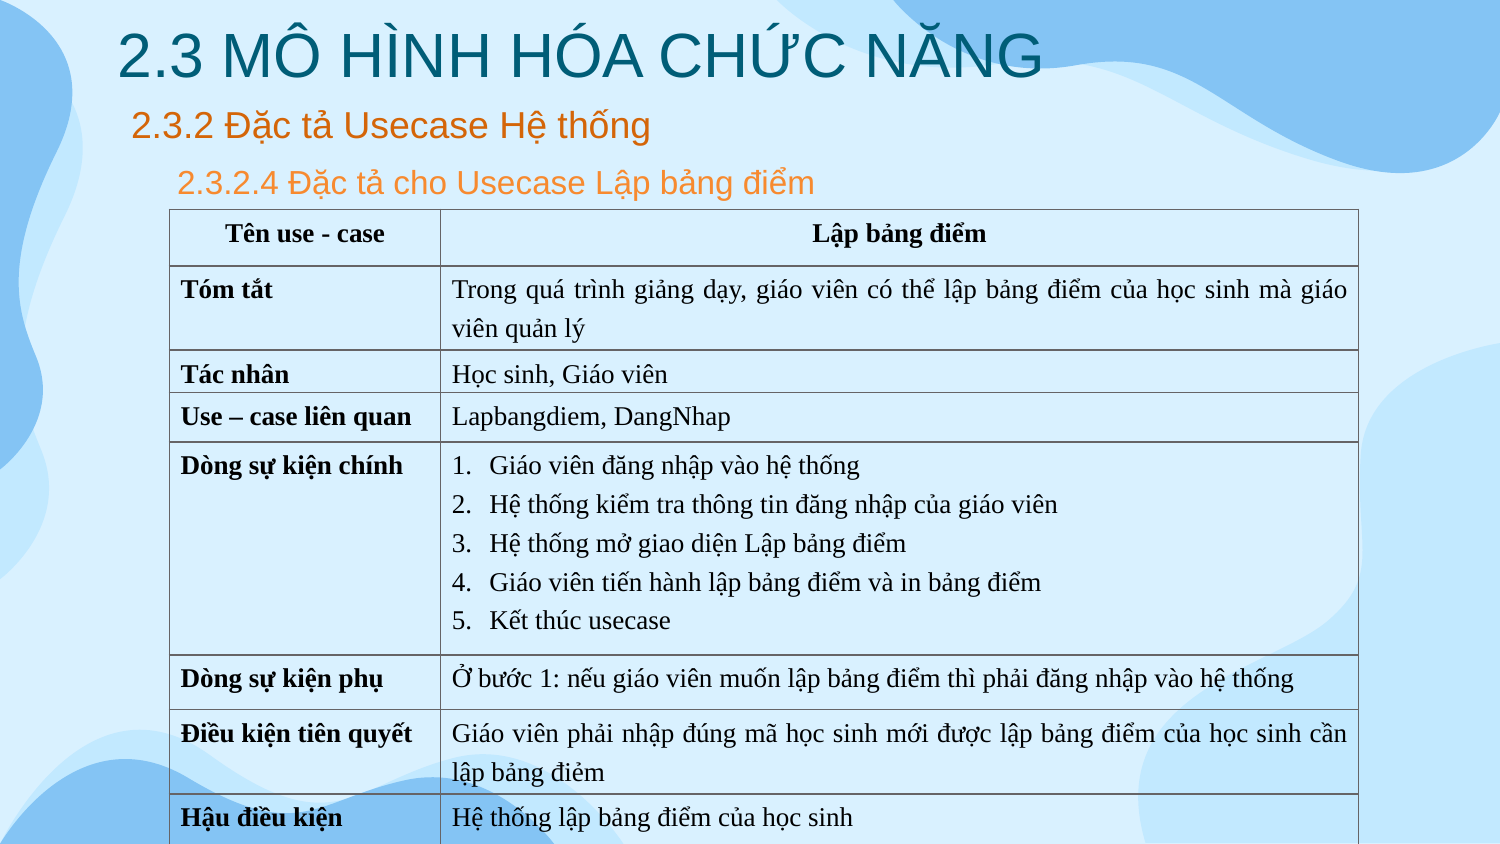

# 2.3 MÔ HÌNH HÓA CHỨC NĂNG
2.3.2 Đặc tả Usecase Hệ thống
2.3.2.4 Đặc tả cho Usecase Lập bảng điểm
| Tên use - case | Lập bảng điểm |
| --- | --- |
| Tóm tắt | Trong quá trình giảng dạy, giáo viên có thể lập bảng điểm của học sinh mà giáo viên quản lý |
| Tác nhân | Học sinh, Giáo viên |
| Use – case liên quan | Lapbangdiem, DangNhap |
| Dòng sự kiện chính | Giáo viên đăng nhập vào hệ thống Hệ thống kiểm tra thông tin đăng nhập của giáo viên Hệ thống mở giao diện Lập bảng điểm Giáo viên tiến hành lập bảng điểm và in bảng điểm Kết thúc usecase |
| Dòng sự kiện phụ | Ở bước 1: nếu giáo viên muốn lập bảng điểm thì phải đăng nhập vào hệ thống |
| Điều kiện tiên quyết | Giáo viên phải nhập đúng mã học sinh mới được lập bảng điểm của học sinh cần lập bảng điẻm |
| Hậu điều kiện | Hệ thống lập bảng điểm của học sinh |